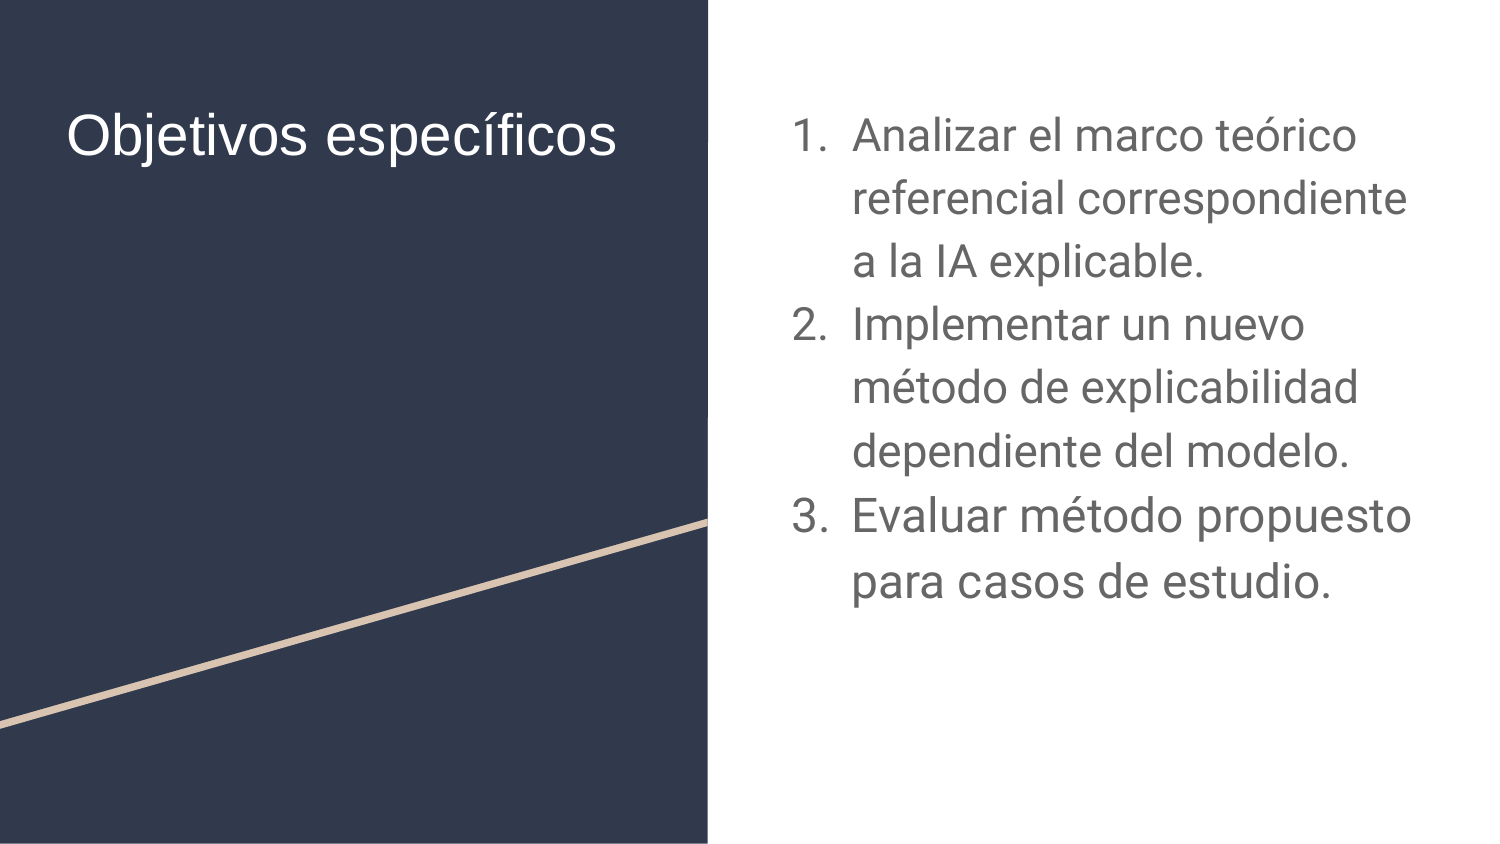

# Objetivos específicos
Analizar el marco teórico referencial correspondiente a la IA explicable.
Implementar un nuevo método de explicabilidad dependiente del modelo.
Evaluar método propuesto para casos de estudio.
9